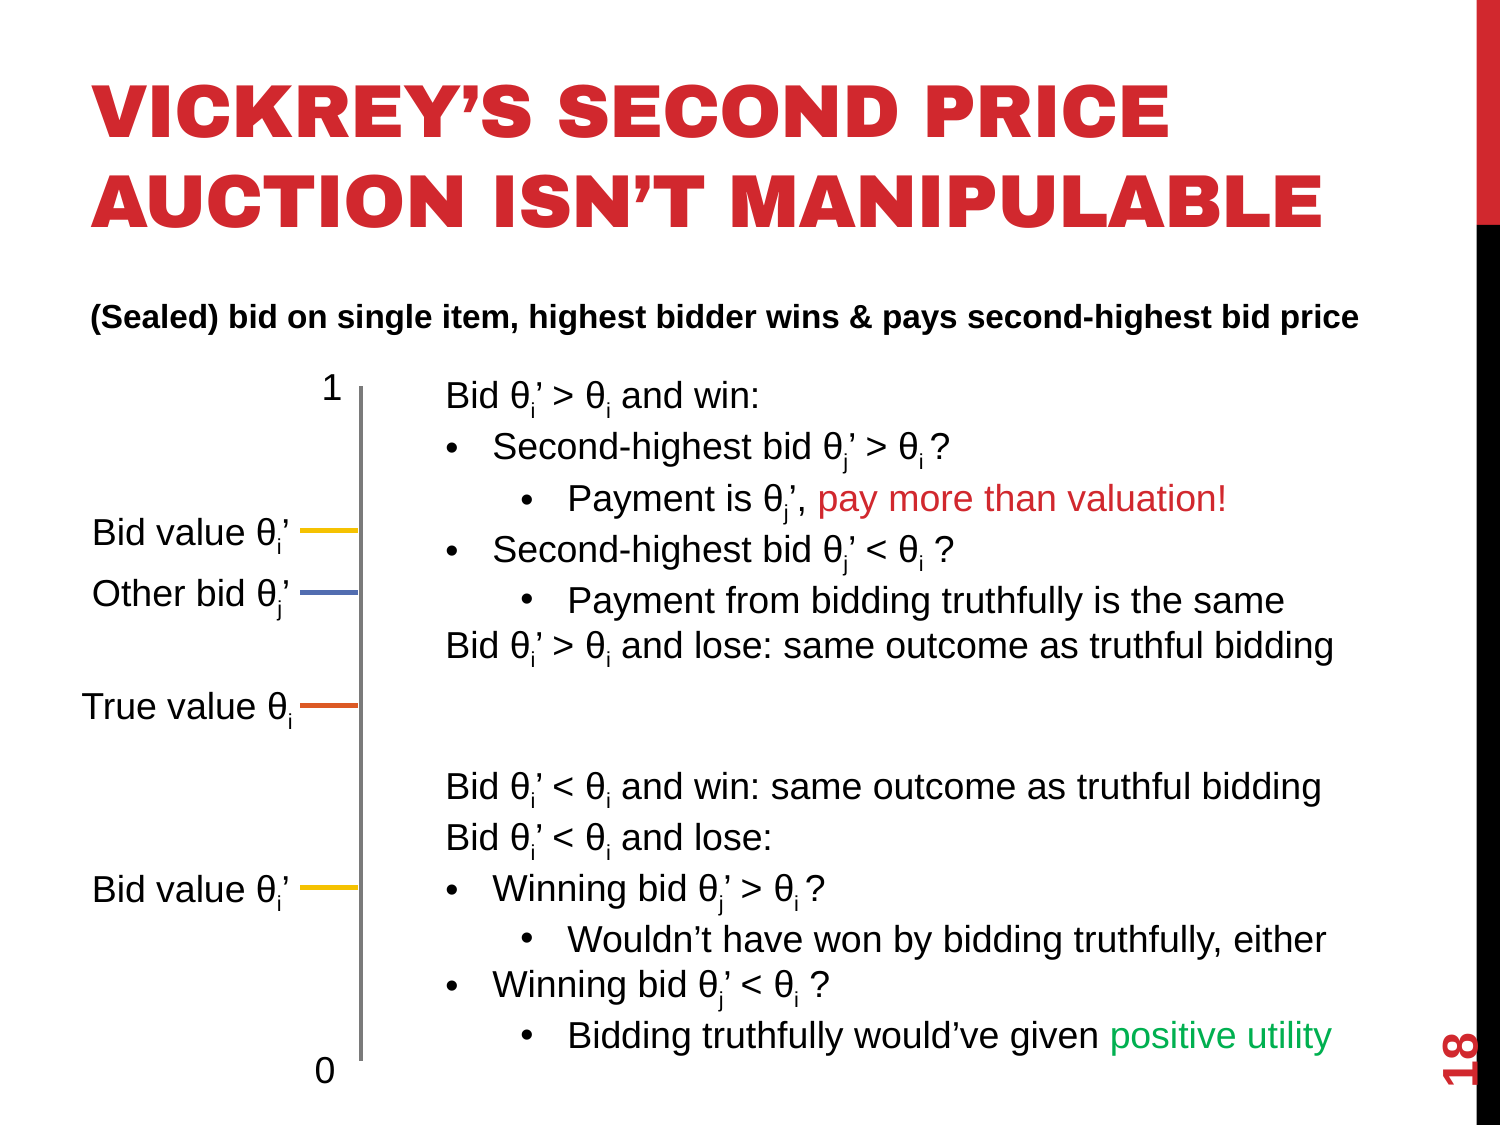

# Vickrey’s Second Price Auction Isn’t manipulable
(Sealed) bid on single item, highest bidder wins & pays second-highest bid price
1
0
Bid θi’ > θi and win:
Second-highest bid θj’ > θi ?
Payment is θj’, pay more than valuation!
Second-highest bid θj’ < θi ?
Payment from bidding truthfully is the same
Bid θi’ > θi and lose: same outcome as truthful bidding

Bid θi’ < θi and win: same outcome as truthful bidding
Bid θi’ < θi and lose:
Winning bid θj’ > θi ?
Wouldn’t have won by bidding truthfully, either
Winning bid θj’ < θi ?
Bidding truthfully would’ve given positive utility

 Bid value θi’
 Other bid θj’
True value θi
 Bid value θi’
18